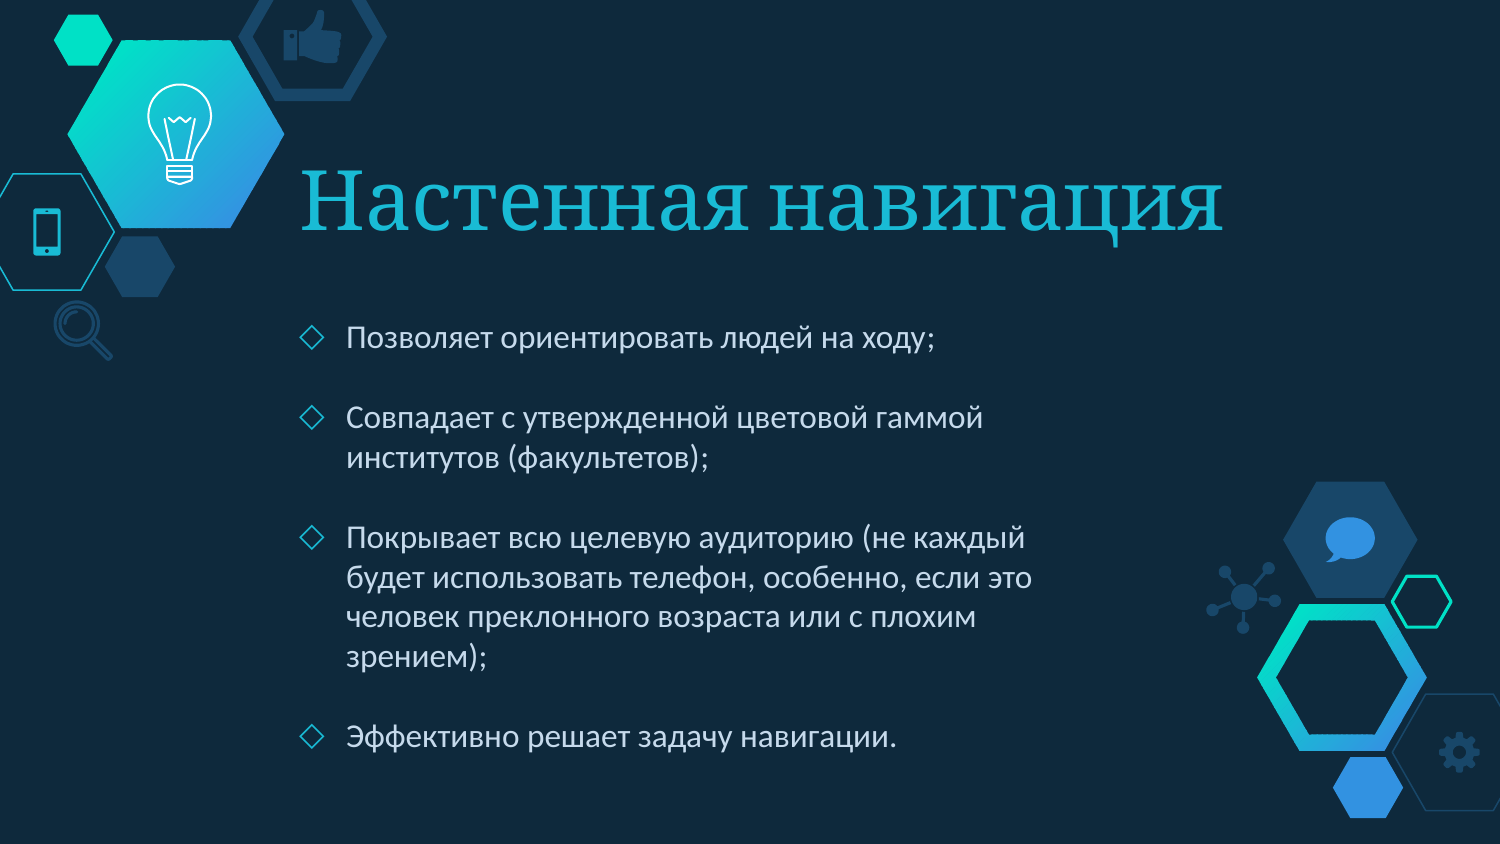

# Настенная навигация
Позволяет ориентировать людей на ходу;
Совпадает с утвержденной цветовой гаммой институтов (факультетов);

Покрывает всю целевую аудиторию (не каждый будет использовать телефон, особенно, если это человек преклонного возраста или с плохим зрением);

Эффективно решает задачу навигации.